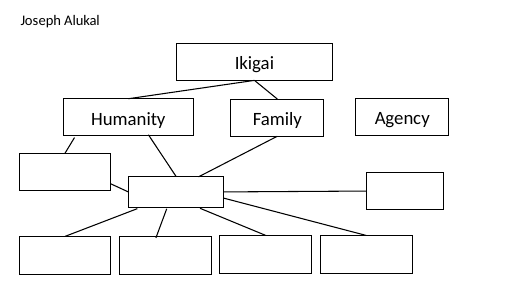

# Joseph Alukal
Ikigai
Humanity

Agency
Family